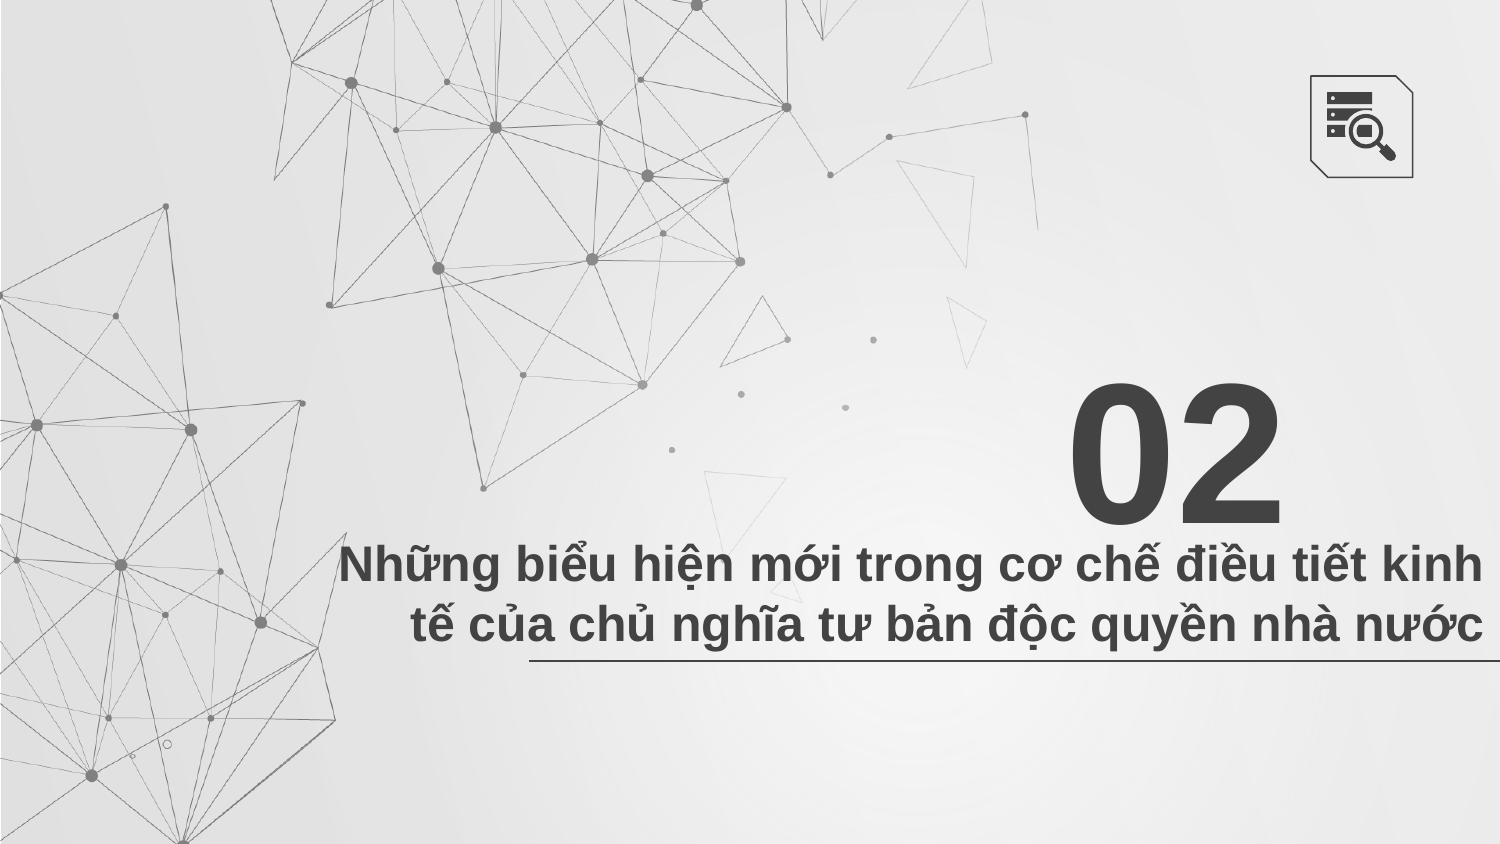

02
# Những biểu hiện mới trong cơ chế điều tiết kinh tế của chủ nghĩa tư bản độc quyền nhà nước